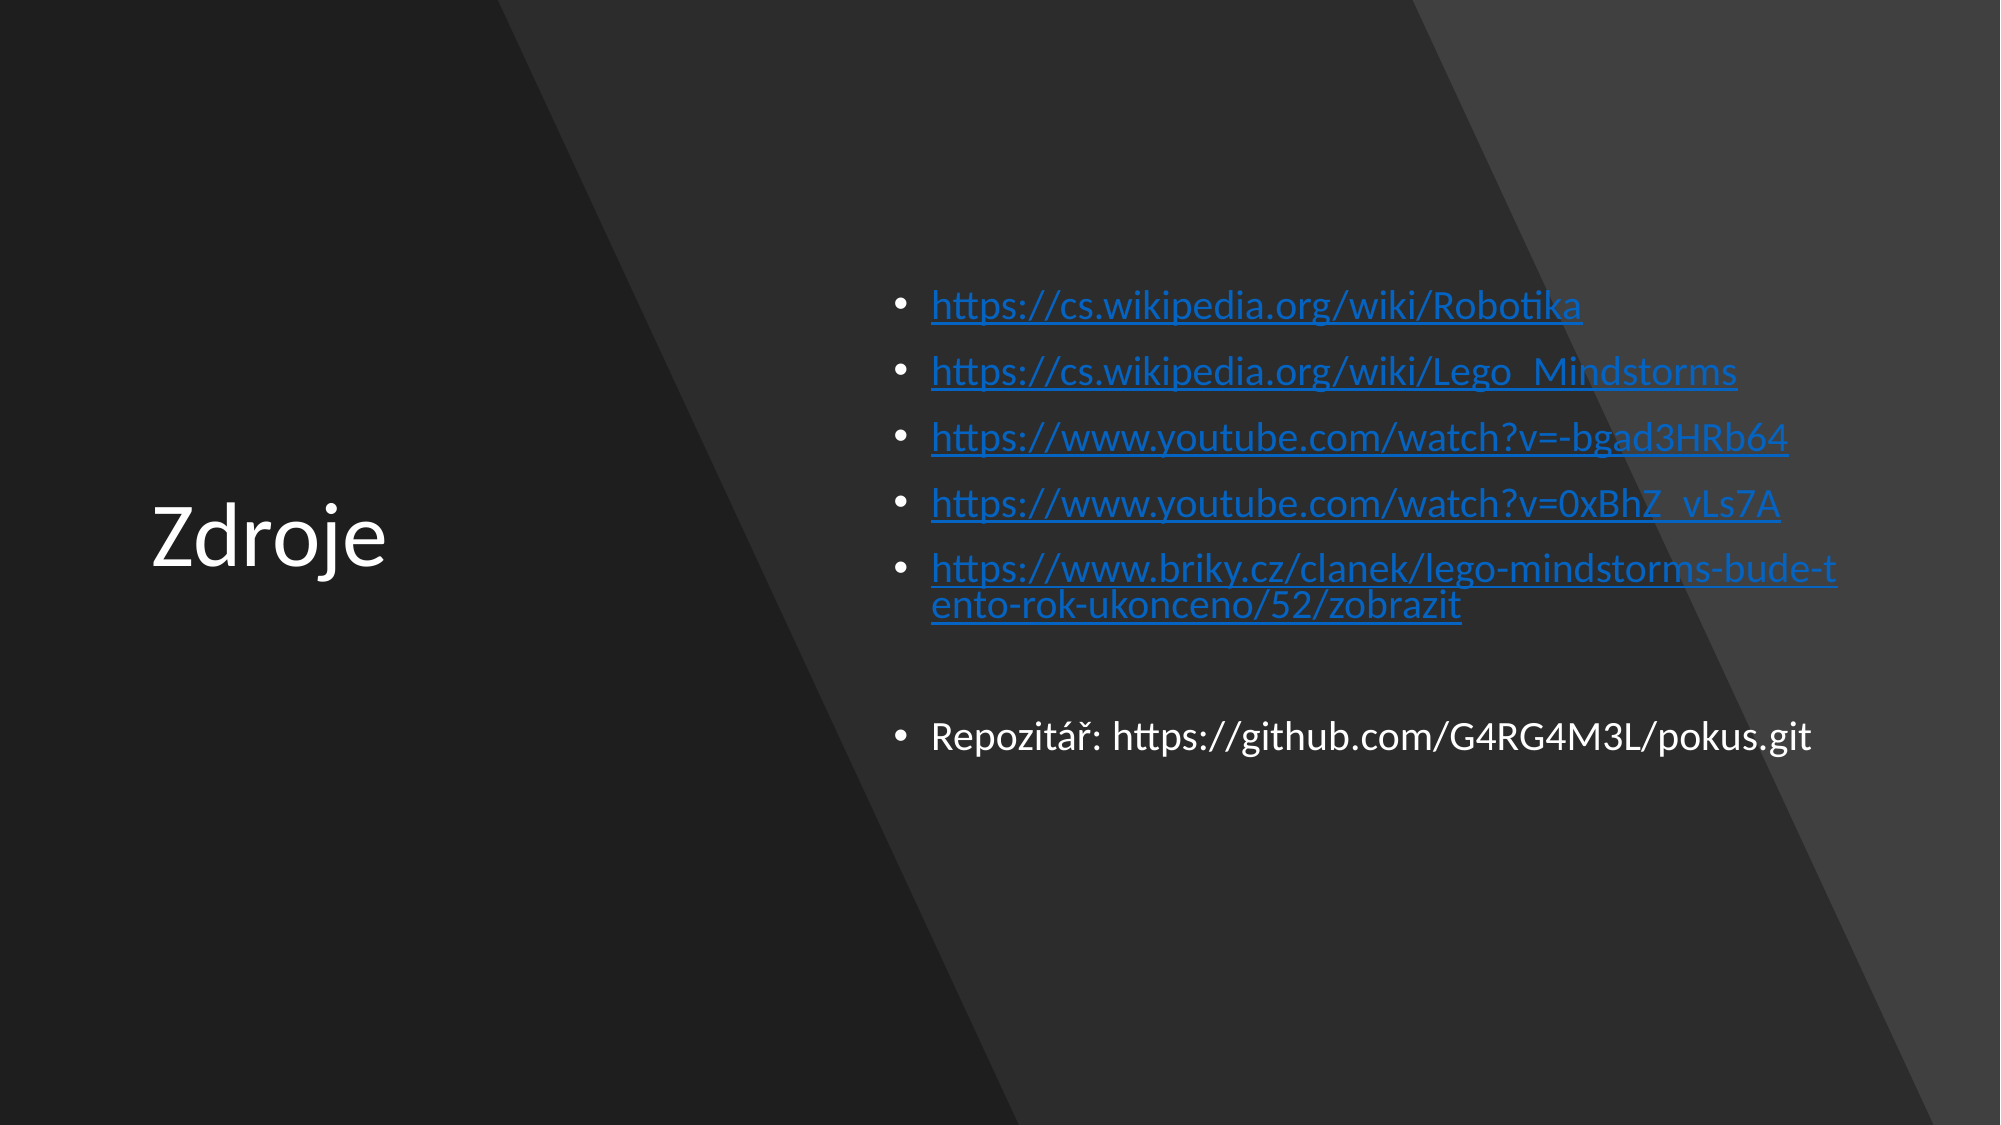

# Zdroje
https://cs.wikipedia.org/wiki/Robotika
https://cs.wikipedia.org/wiki/Lego_Mindstorms
https://www.youtube.com/watch?v=-bgad3HRb64
https://www.youtube.com/watch?v=0xBhZ_vLs7A
https://www.briky.cz/clanek/lego-mindstorms-bude-tento-rok-ukonceno/52/zobrazit

Repozitář: https://github.com/G4RG4M3L/pokus.git